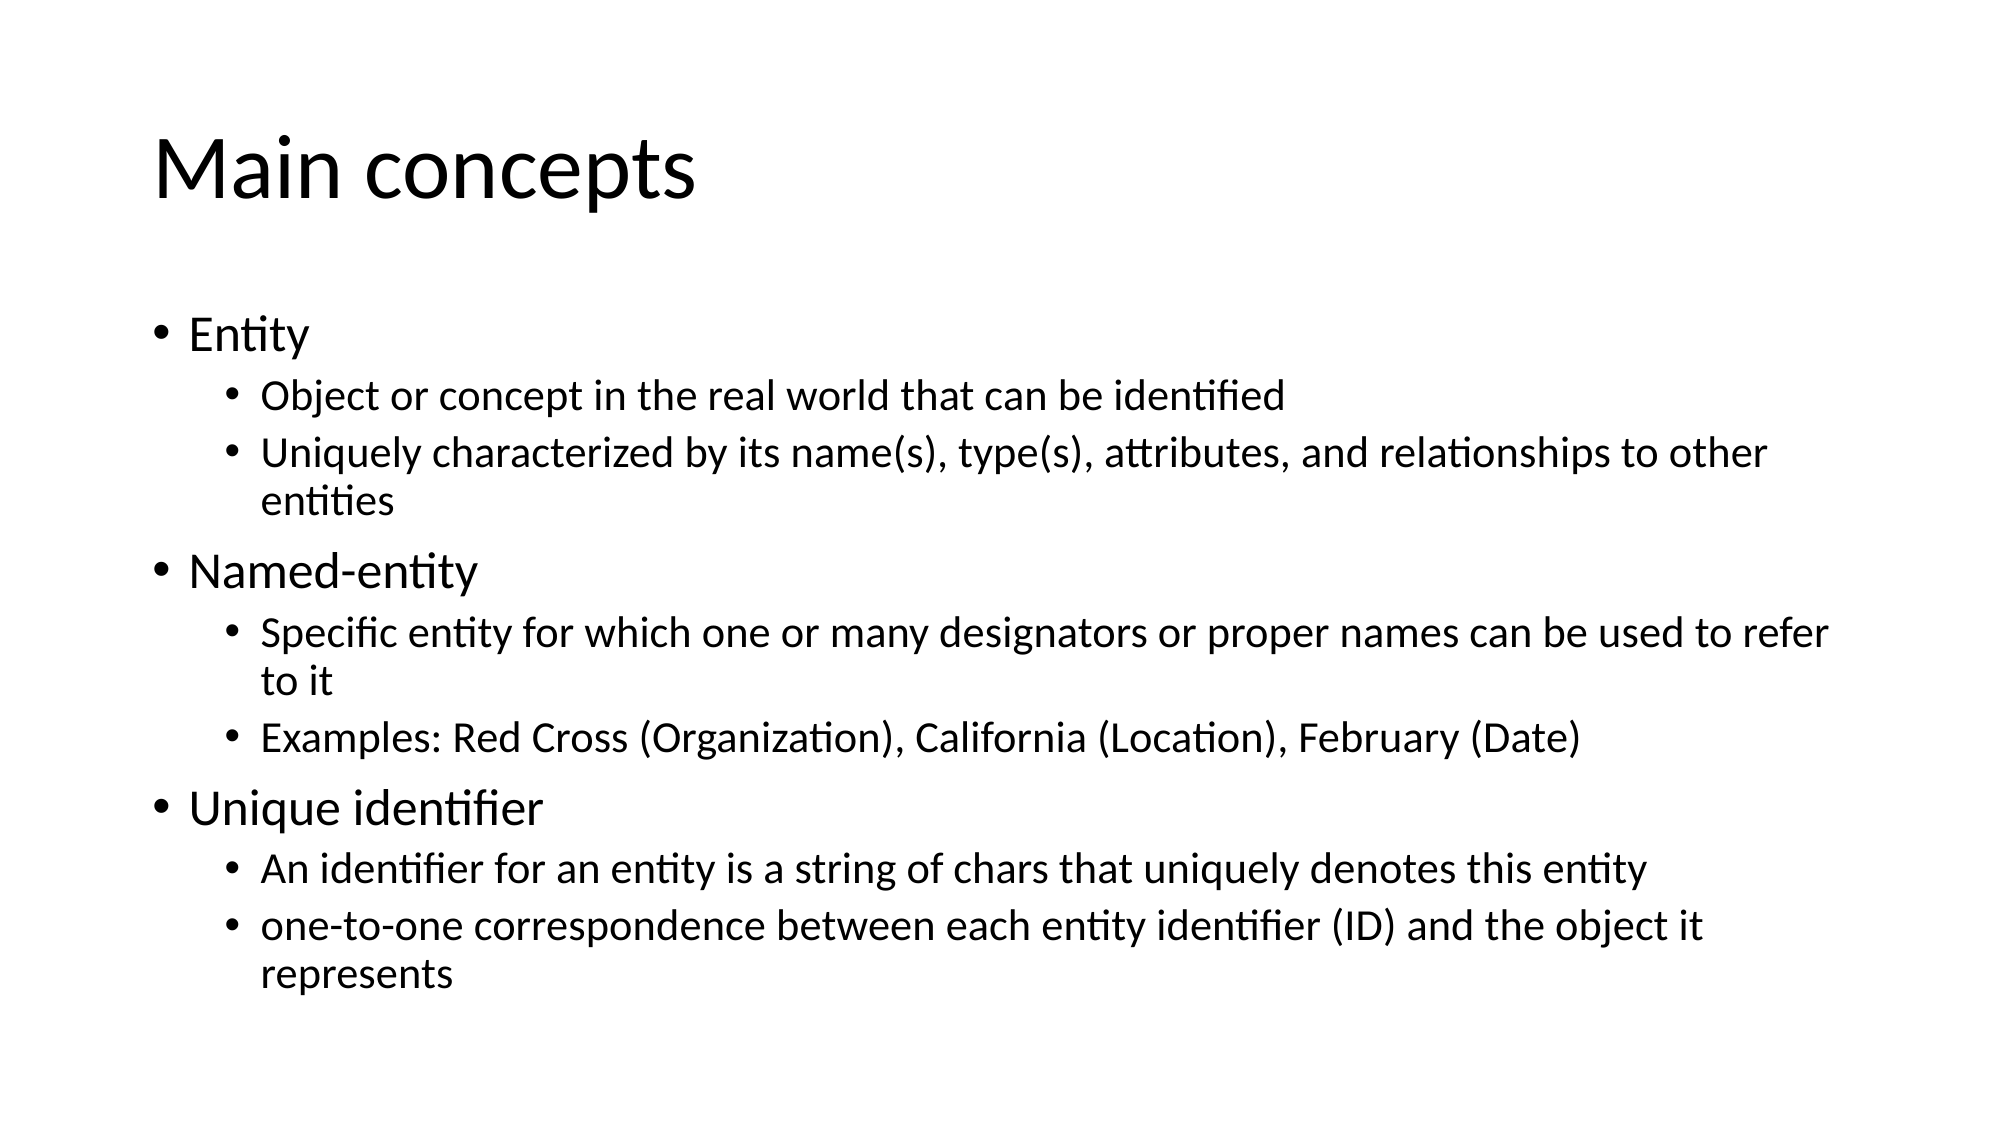

# Main concepts
Entity
Object or concept in the real world that can be identified
Uniquely characterized by its name(s), type(s), attributes, and relationships to other entities
Named-entity
Specific entity for which one or many designators or proper names can be used to refer to it
Examples: Red Cross (Organization), California (Location), February (Date)
Unique identifier
An identifier for an entity is a string of chars that uniquely denotes this entity
one-to-one correspondence between each entity identifier (ID) and the object it represents